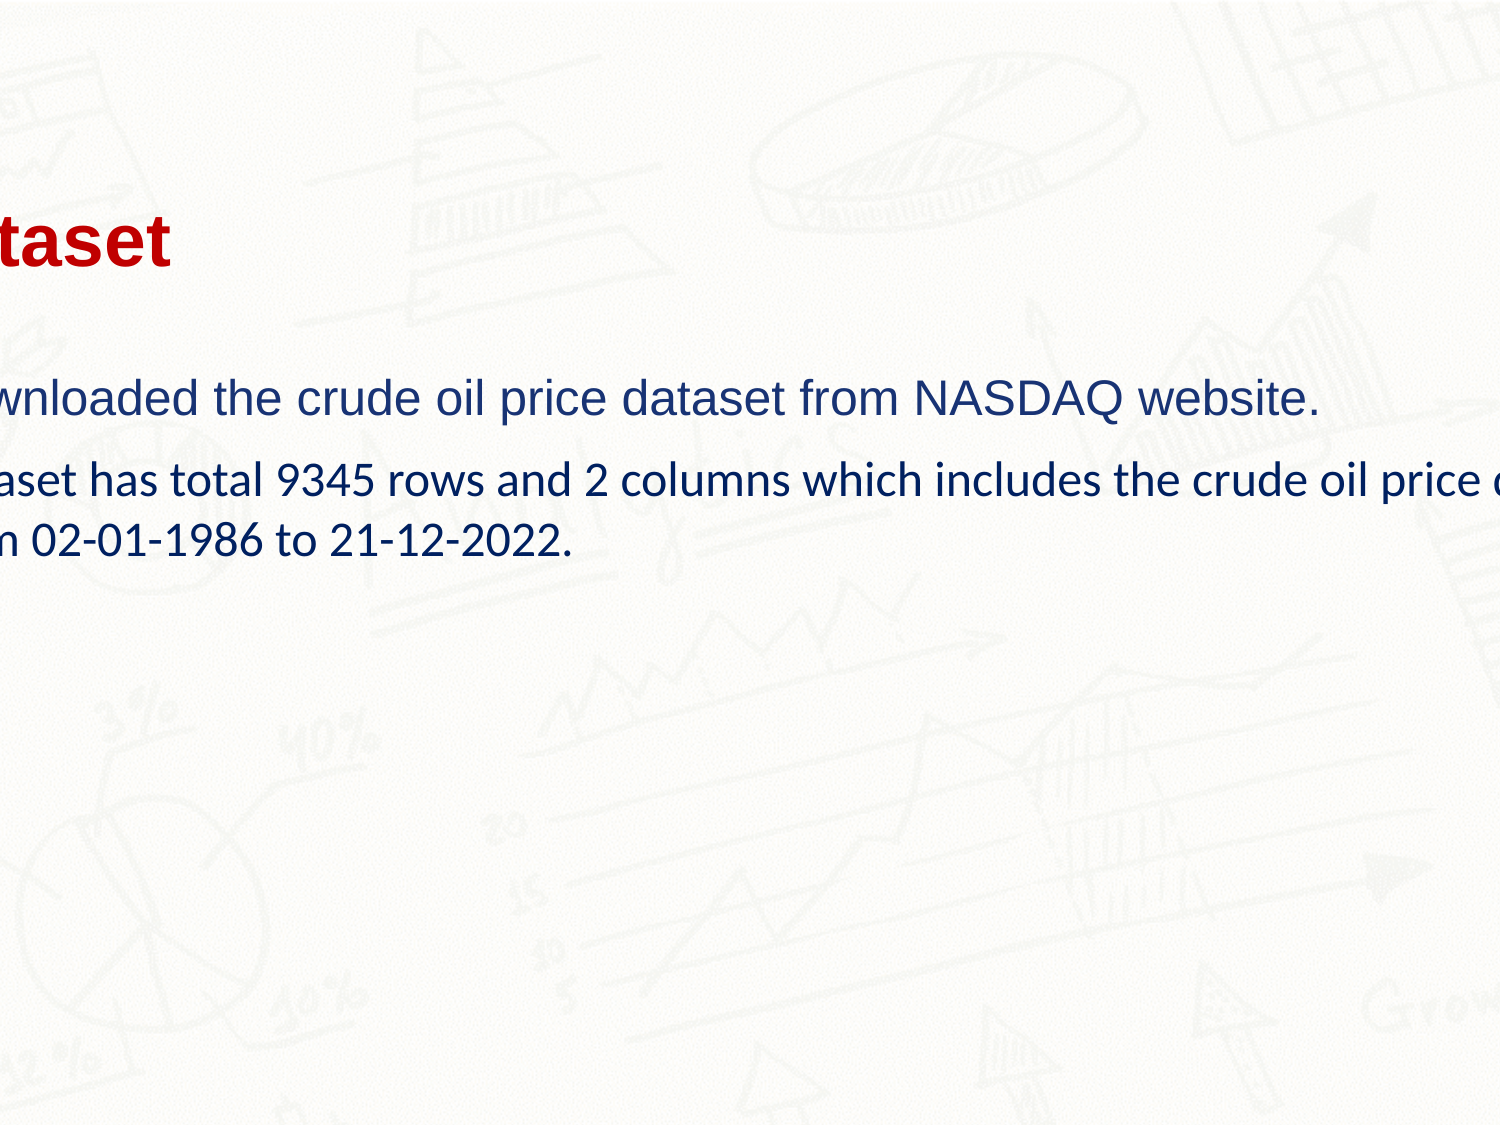

Dataset
Downloaded the crude oil price dataset from NASDAQ website.
Dataset has total 9345 rows and 2 columns which includes the crude oil price data from 02-01-1986 to 21-12-2022.